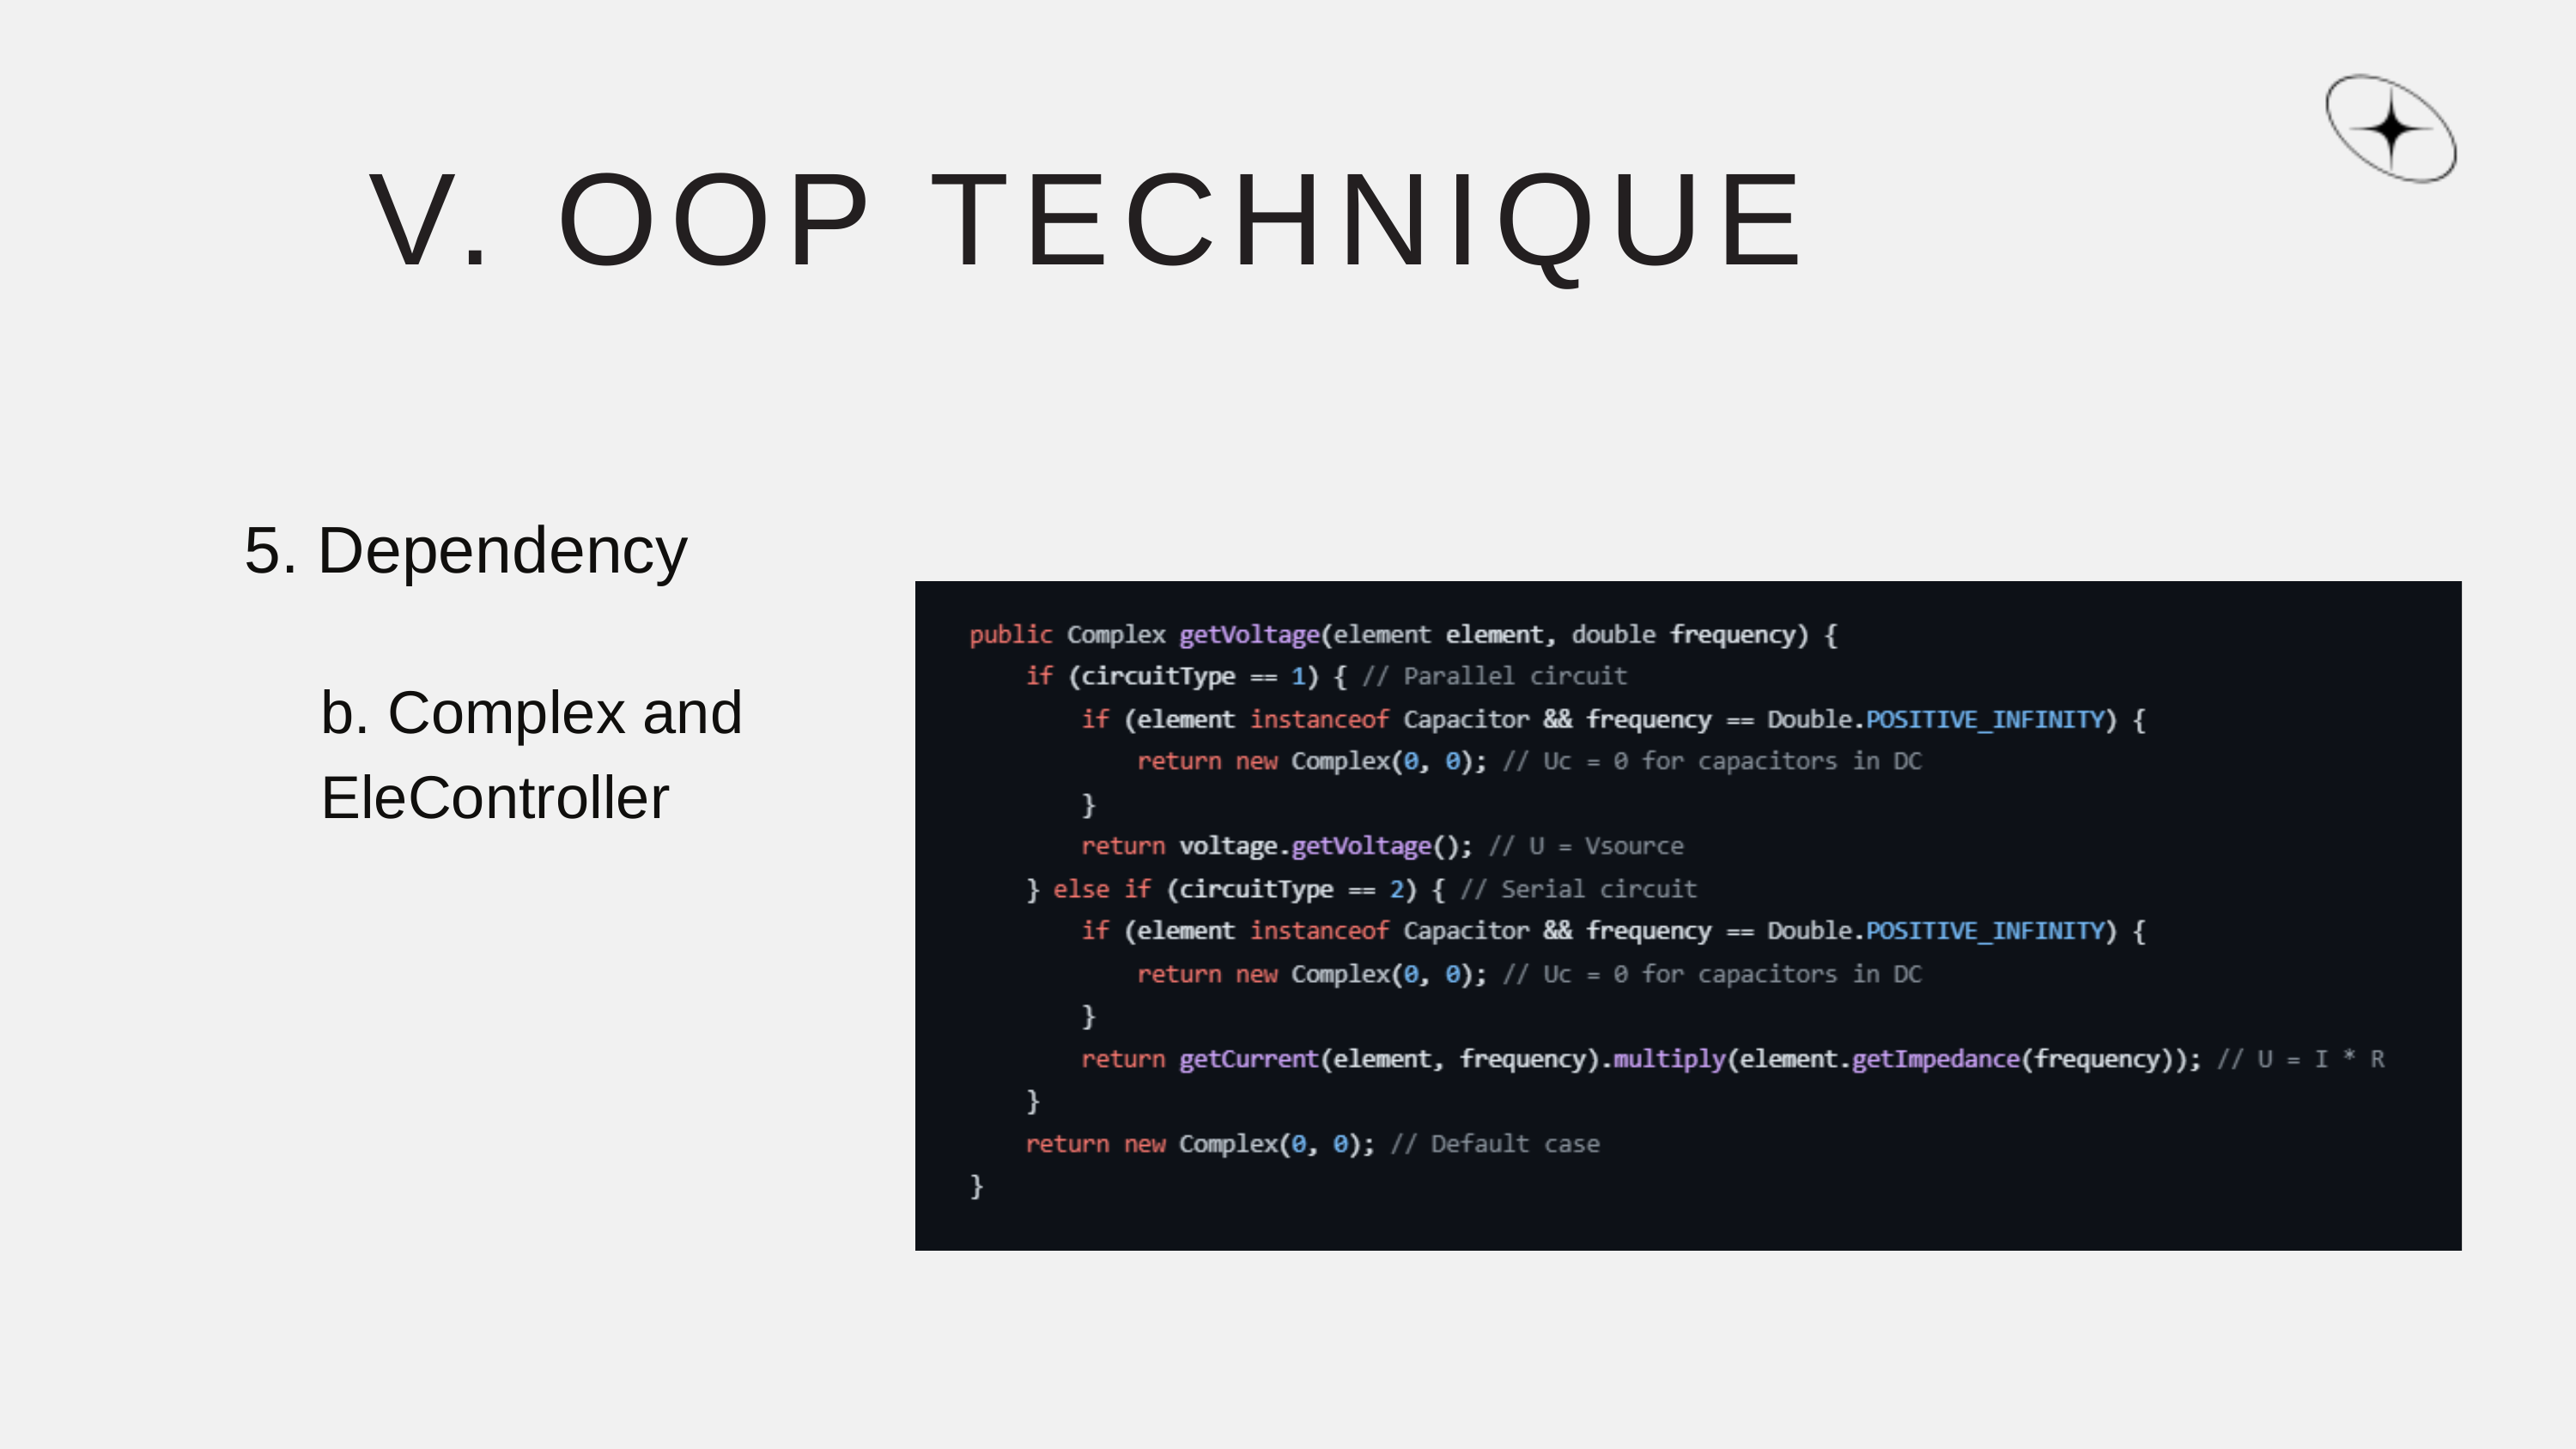

V. OOP TECHNIQUE
5. Dependency

b. Complex and EleController